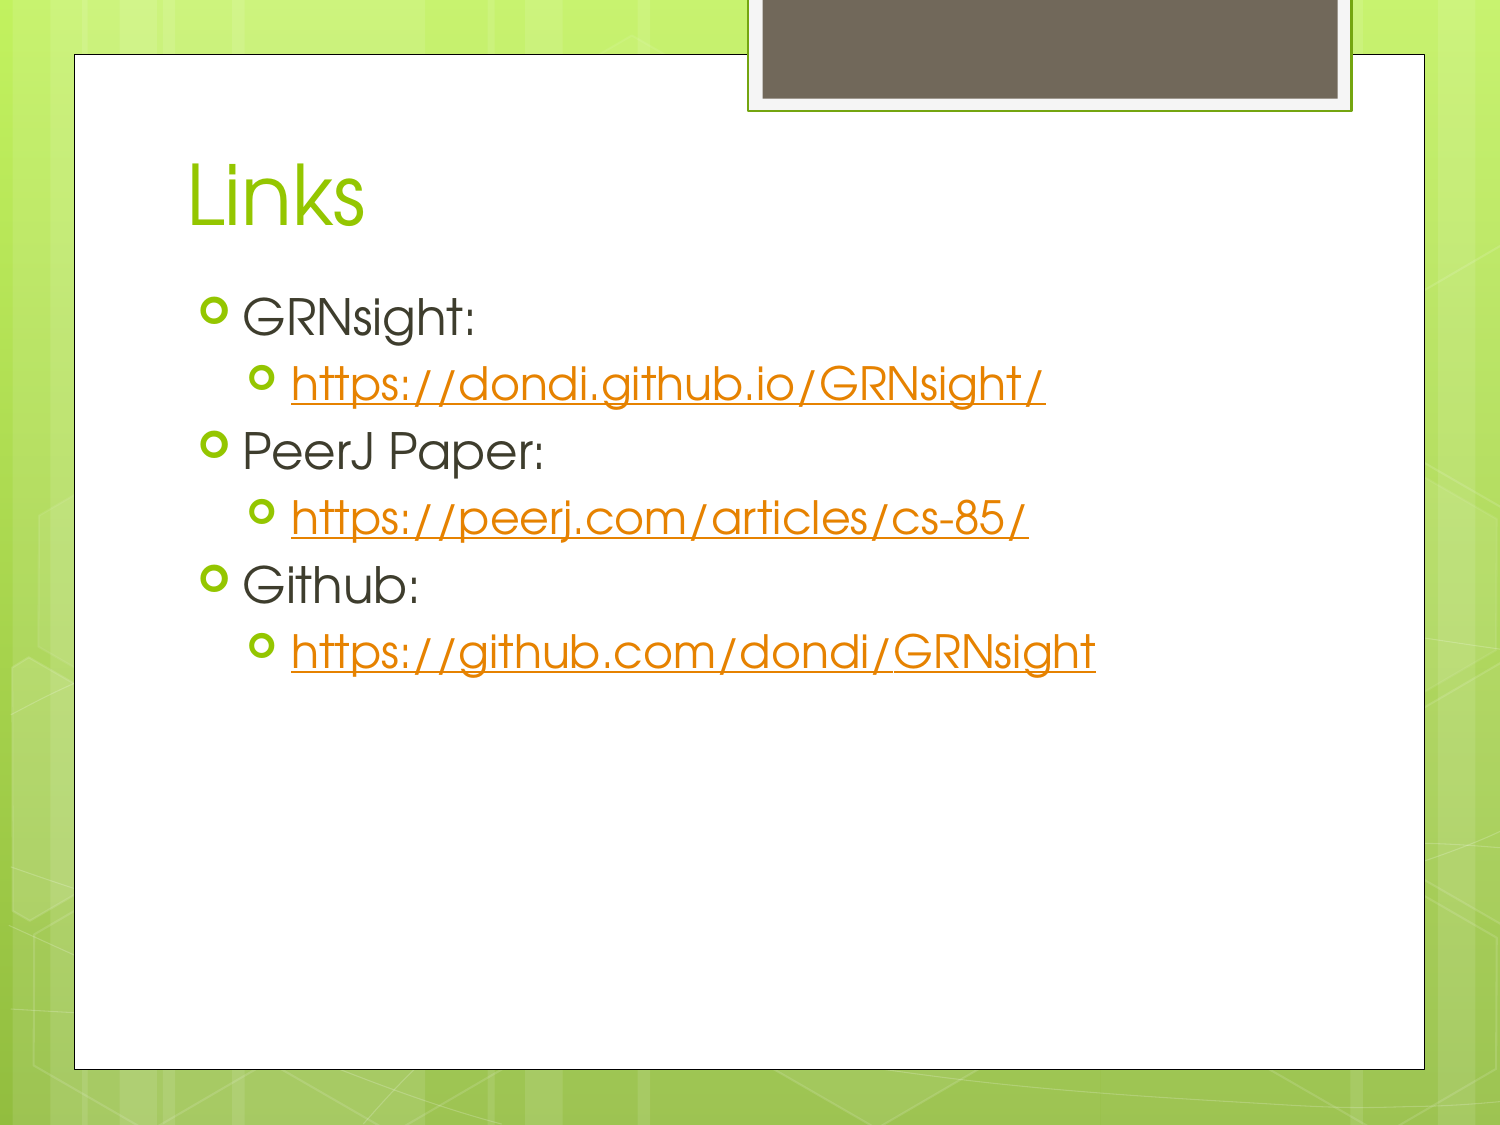

# Links
GRNsight:
https://dondi.github.io/GRNsight/
PeerJ Paper:
https://peerj.com/articles/cs-85/
Github:
https://github.com/dondi/GRNsight